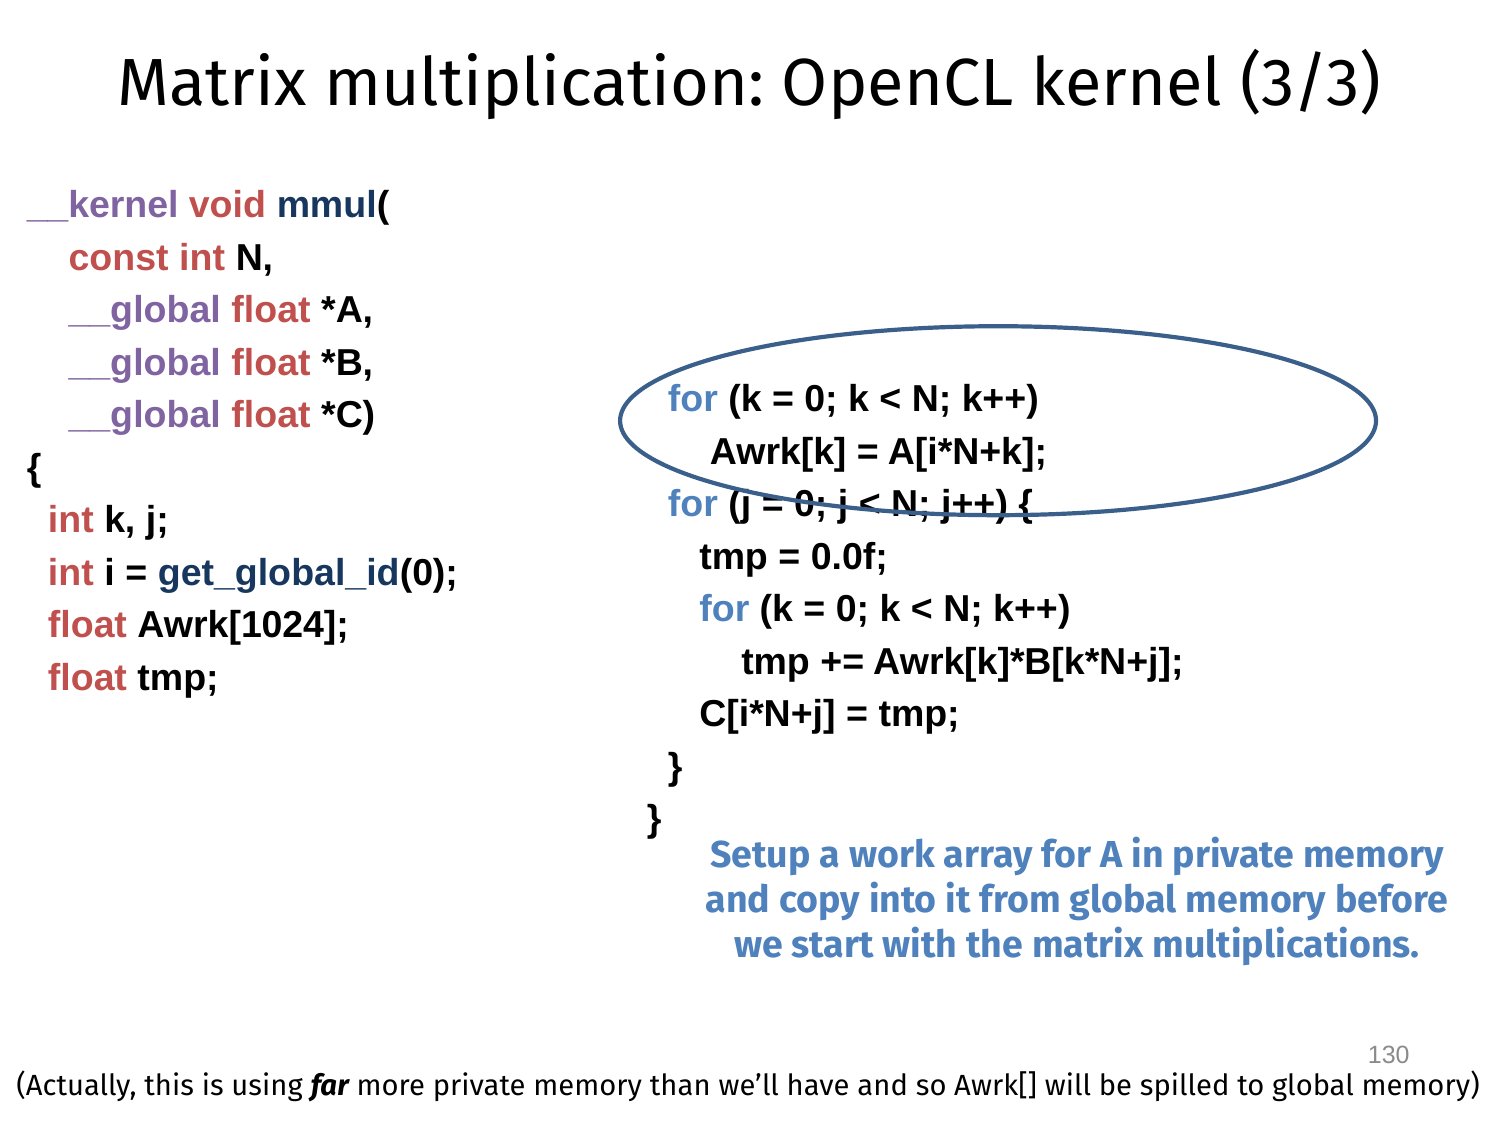

# Matrix multiplication: OpenCL kernel (3/3)
__kernel void mmul(
    const int N,
    __global float *A,
    __global float *B,
    __global float *C)
{
  int k, j;
  int i = get_global_id(0);
  float Awrk[1024];
  float tmp;

  for (k = 0; k < N; k++)
      Awrk[k] = A[i*N+k];
  for (j = 0; j < N; j++) {
     tmp = 0.0f;
     for (k = 0; k < N; k++)
         tmp += Awrk[k]*B[k*N+j];
     C[i*N+j] = tmp;
  }
}

Setup a work array for A in private memory and copy into it from global memory before we start with the matrix multiplications.
130
(Actually, this is using far more private memory than we’ll have and so Awrk[] will be spilled to global memory)